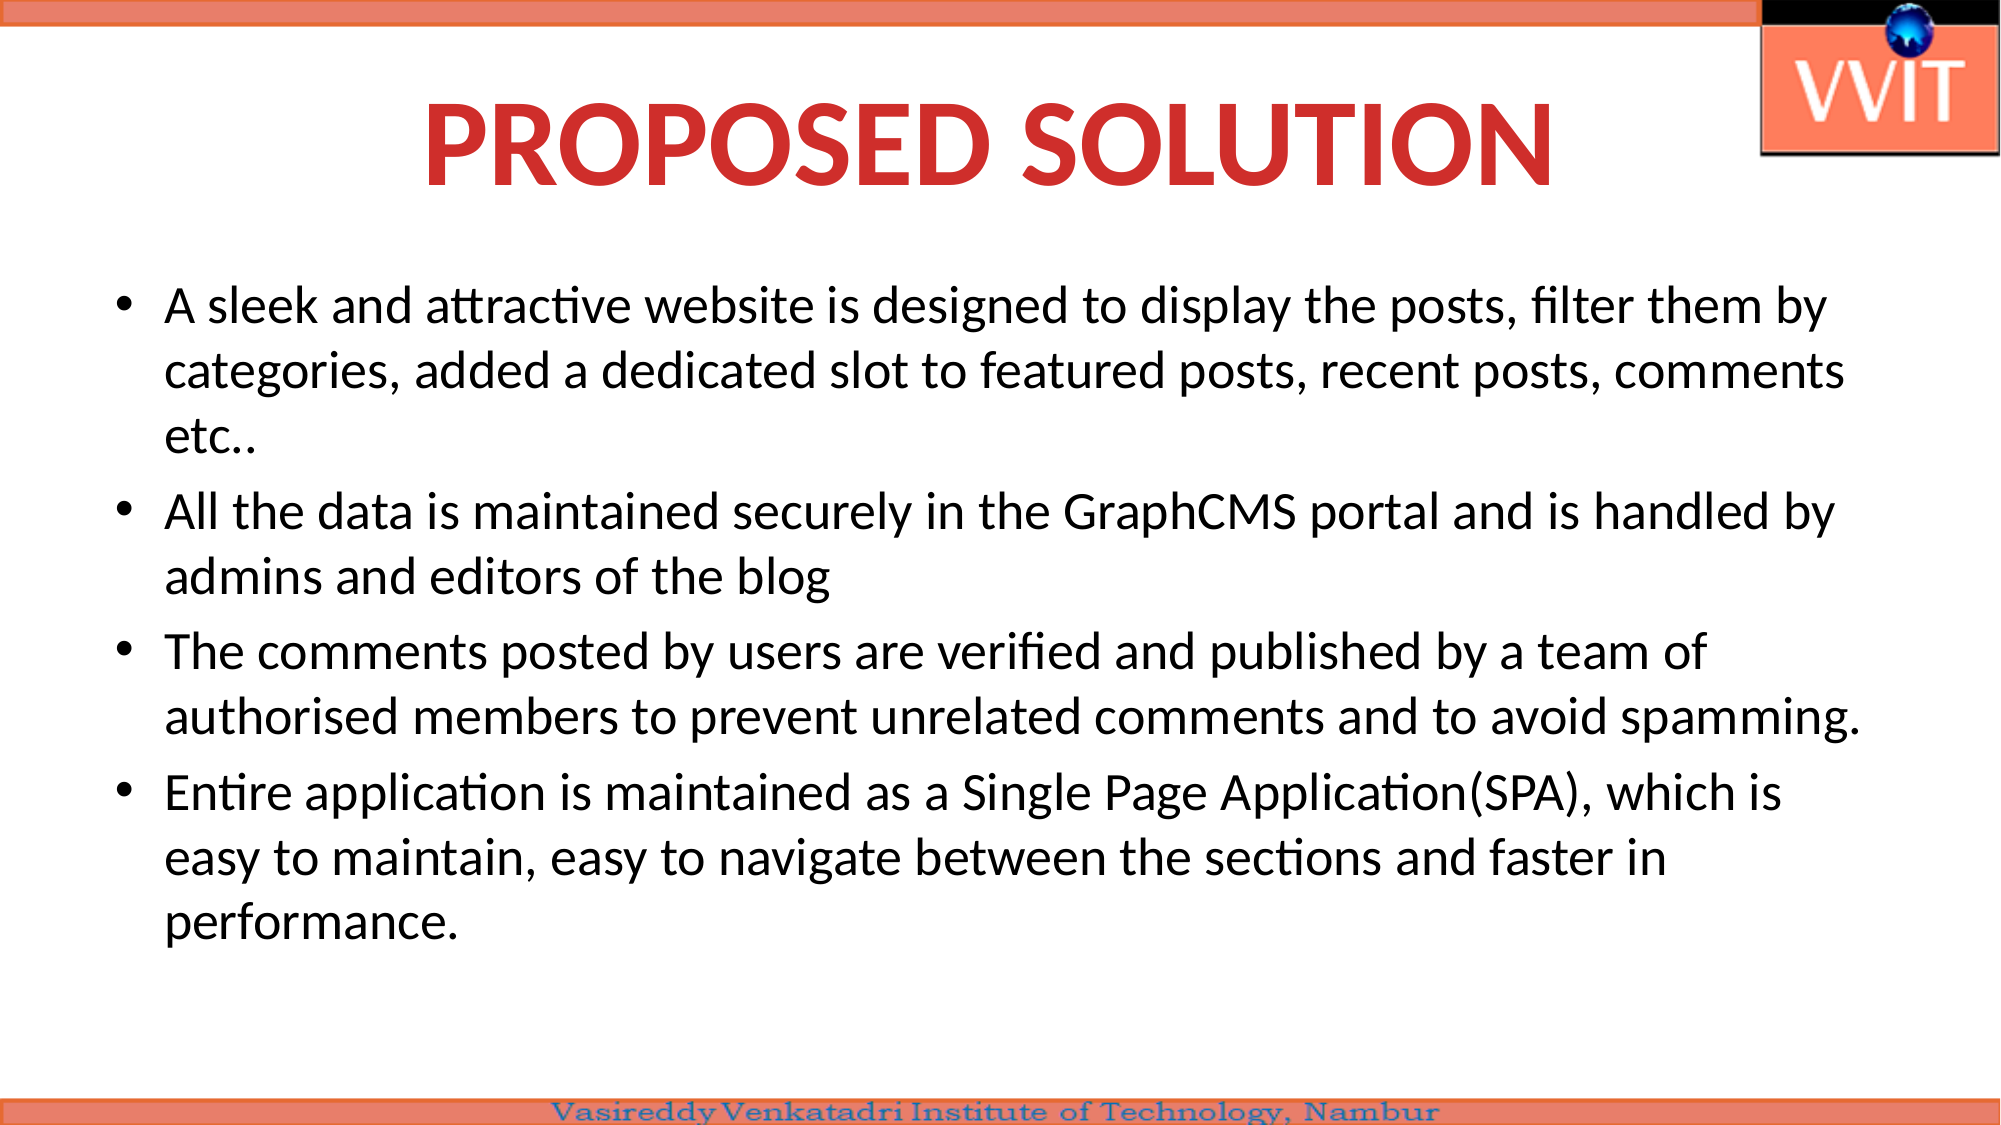

#
PROPOSED SOLUTION
A sleek and attractive website is designed to display the posts, filter them by categories, added a dedicated slot to featured posts, recent posts, comments etc..
All the data is maintained securely in the GraphCMS portal and is handled by admins and editors of the blog
The comments posted by users are verified and published by a team of authorised members to prevent unrelated comments and to avoid spamming.
Entire application is maintained as a Single Page Application(SPA), which is easy to maintain, easy to navigate between the sections and faster in performance.